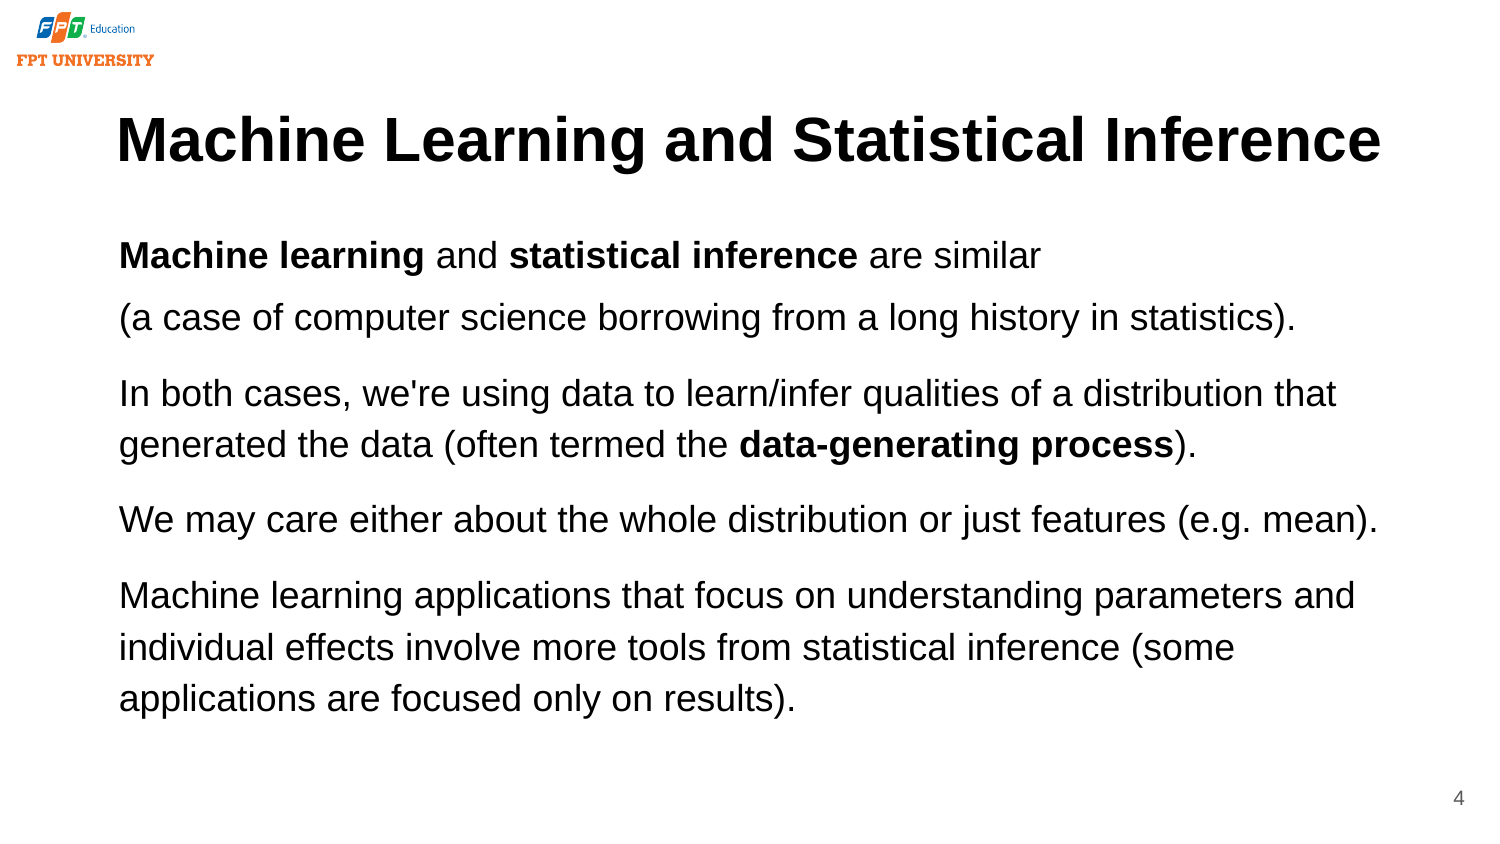

# Machine Learning and Statistical Inference
Machine learning and statistical inference are similar
(a case of computer science borrowing from a long history in statistics).

In both cases, we're using data to learn/infer qualities of a distribution that generated the data (often termed the data-generating process).

We may care either about the whole distribution or just features (e.g. mean).

Machine learning applications that focus on understanding parameters and individual effects involve more tools from statistical inference (some applications are focused only on results).
4